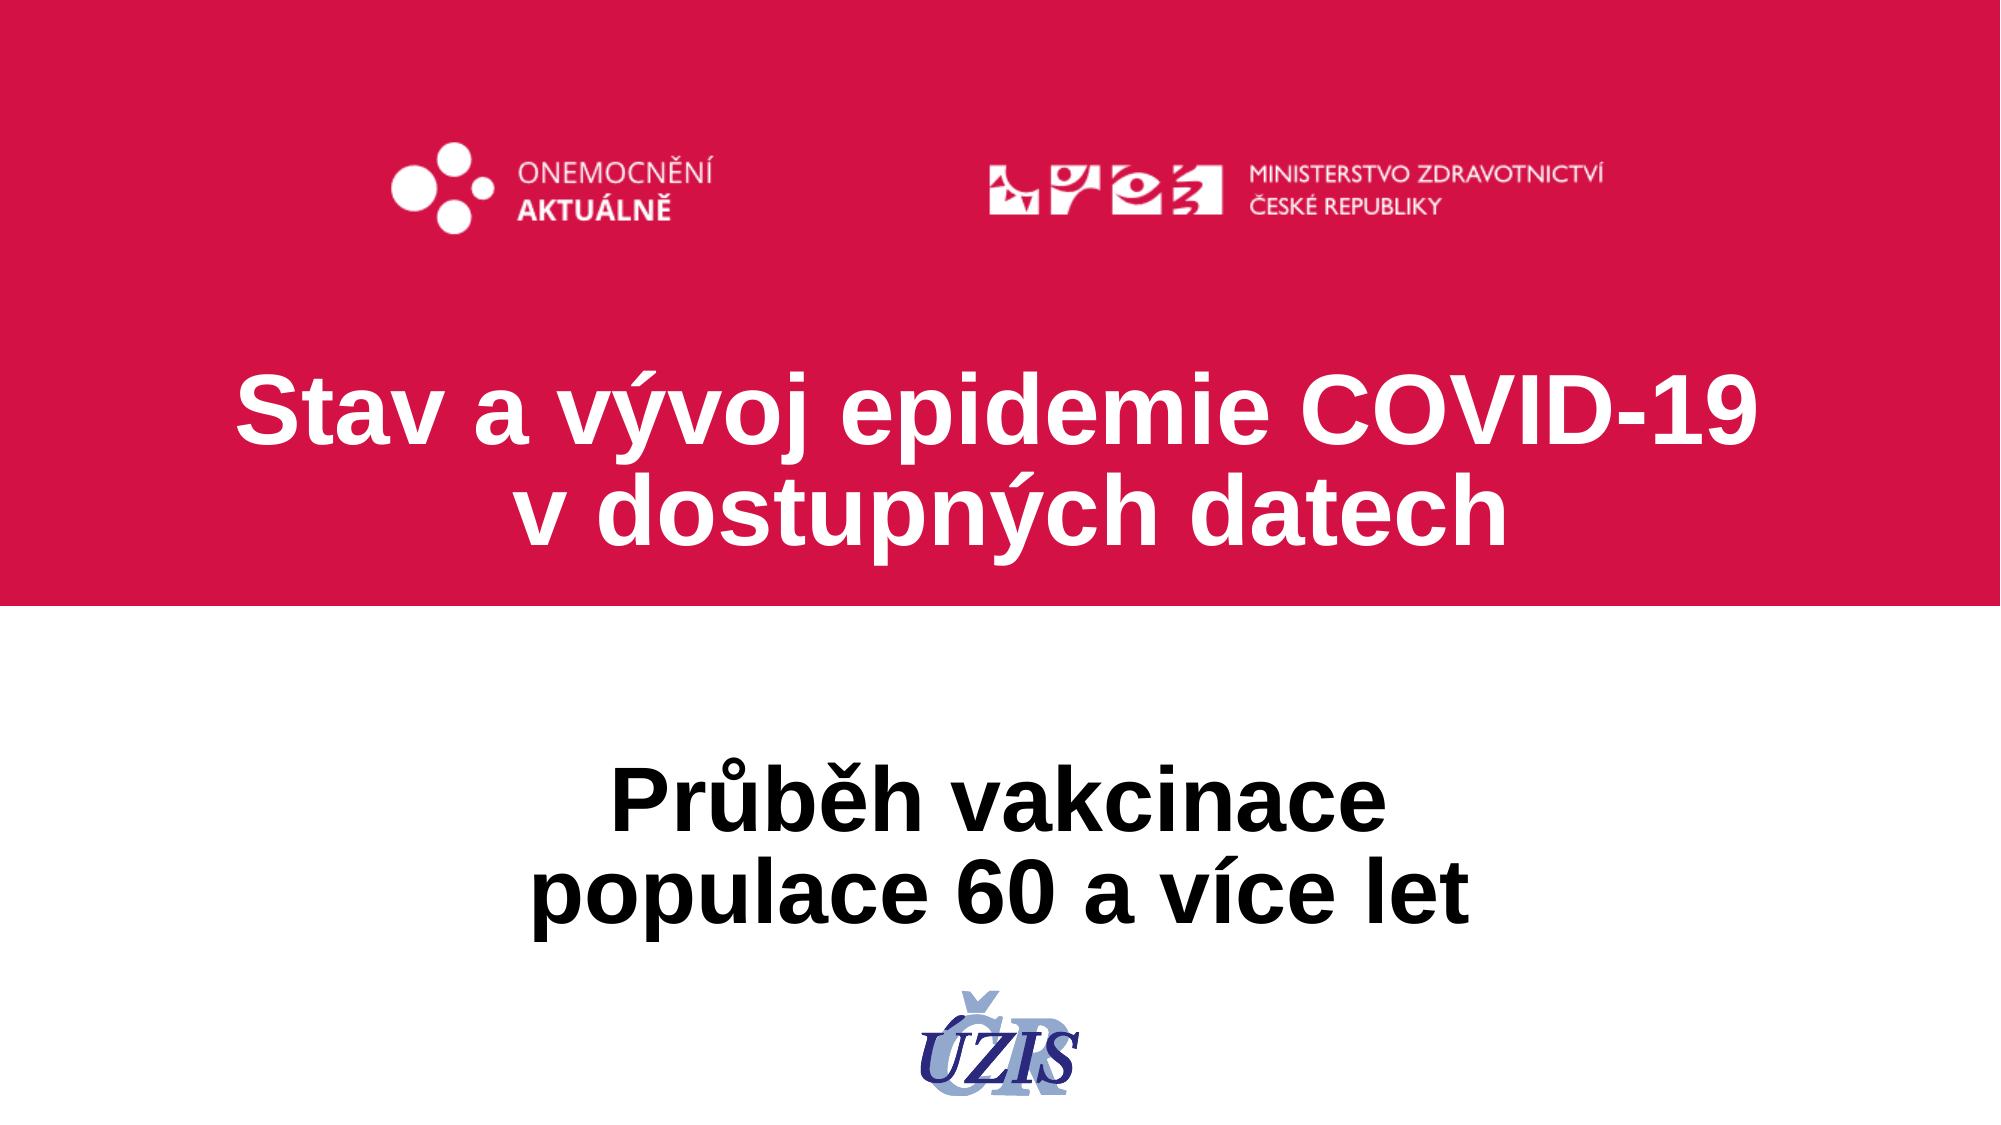

Stav a vývoj epidemie COVID-19
v dostupných datech
Průběh vakcinace
populace 60 a více let